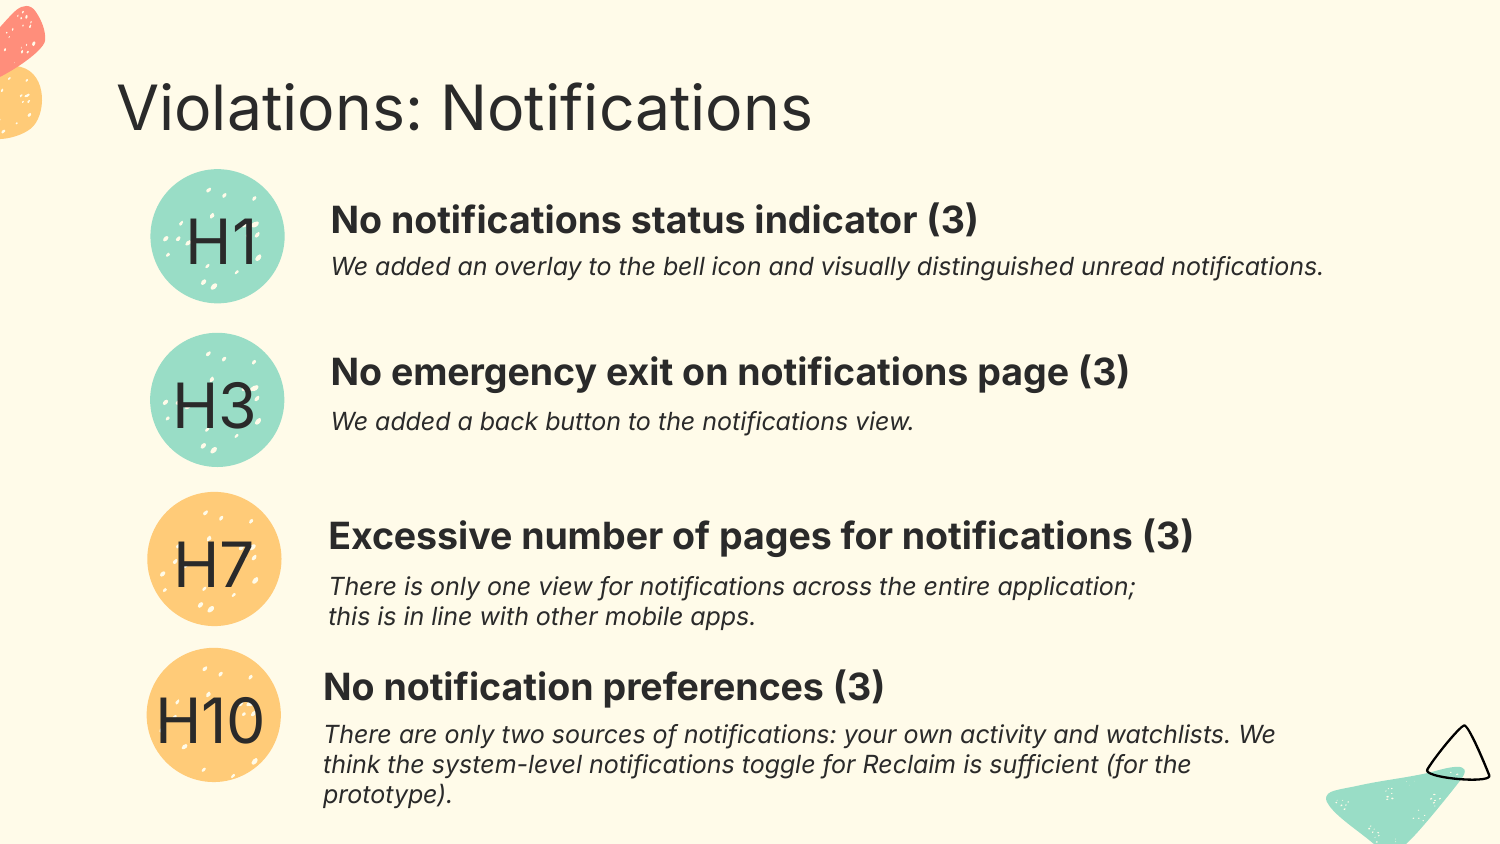

# Violations: Notifications

No notifications status indicator (3)
H1
We added an overlay to the bell icon and visually distinguished unread notifications.

No emergency exit on notifications page (3)

H3
We added a back button to the notifications view.

Excessive number of pages for notifications (3)

H7

There is only one view for notifications across the entire application; this is in line with other mobile apps.

No notification preferences (3)
H10

There are only two sources of notifications: your own activity and watchlists. We think the system-level notifications toggle for Reclaim is sufficient (for the prototype).